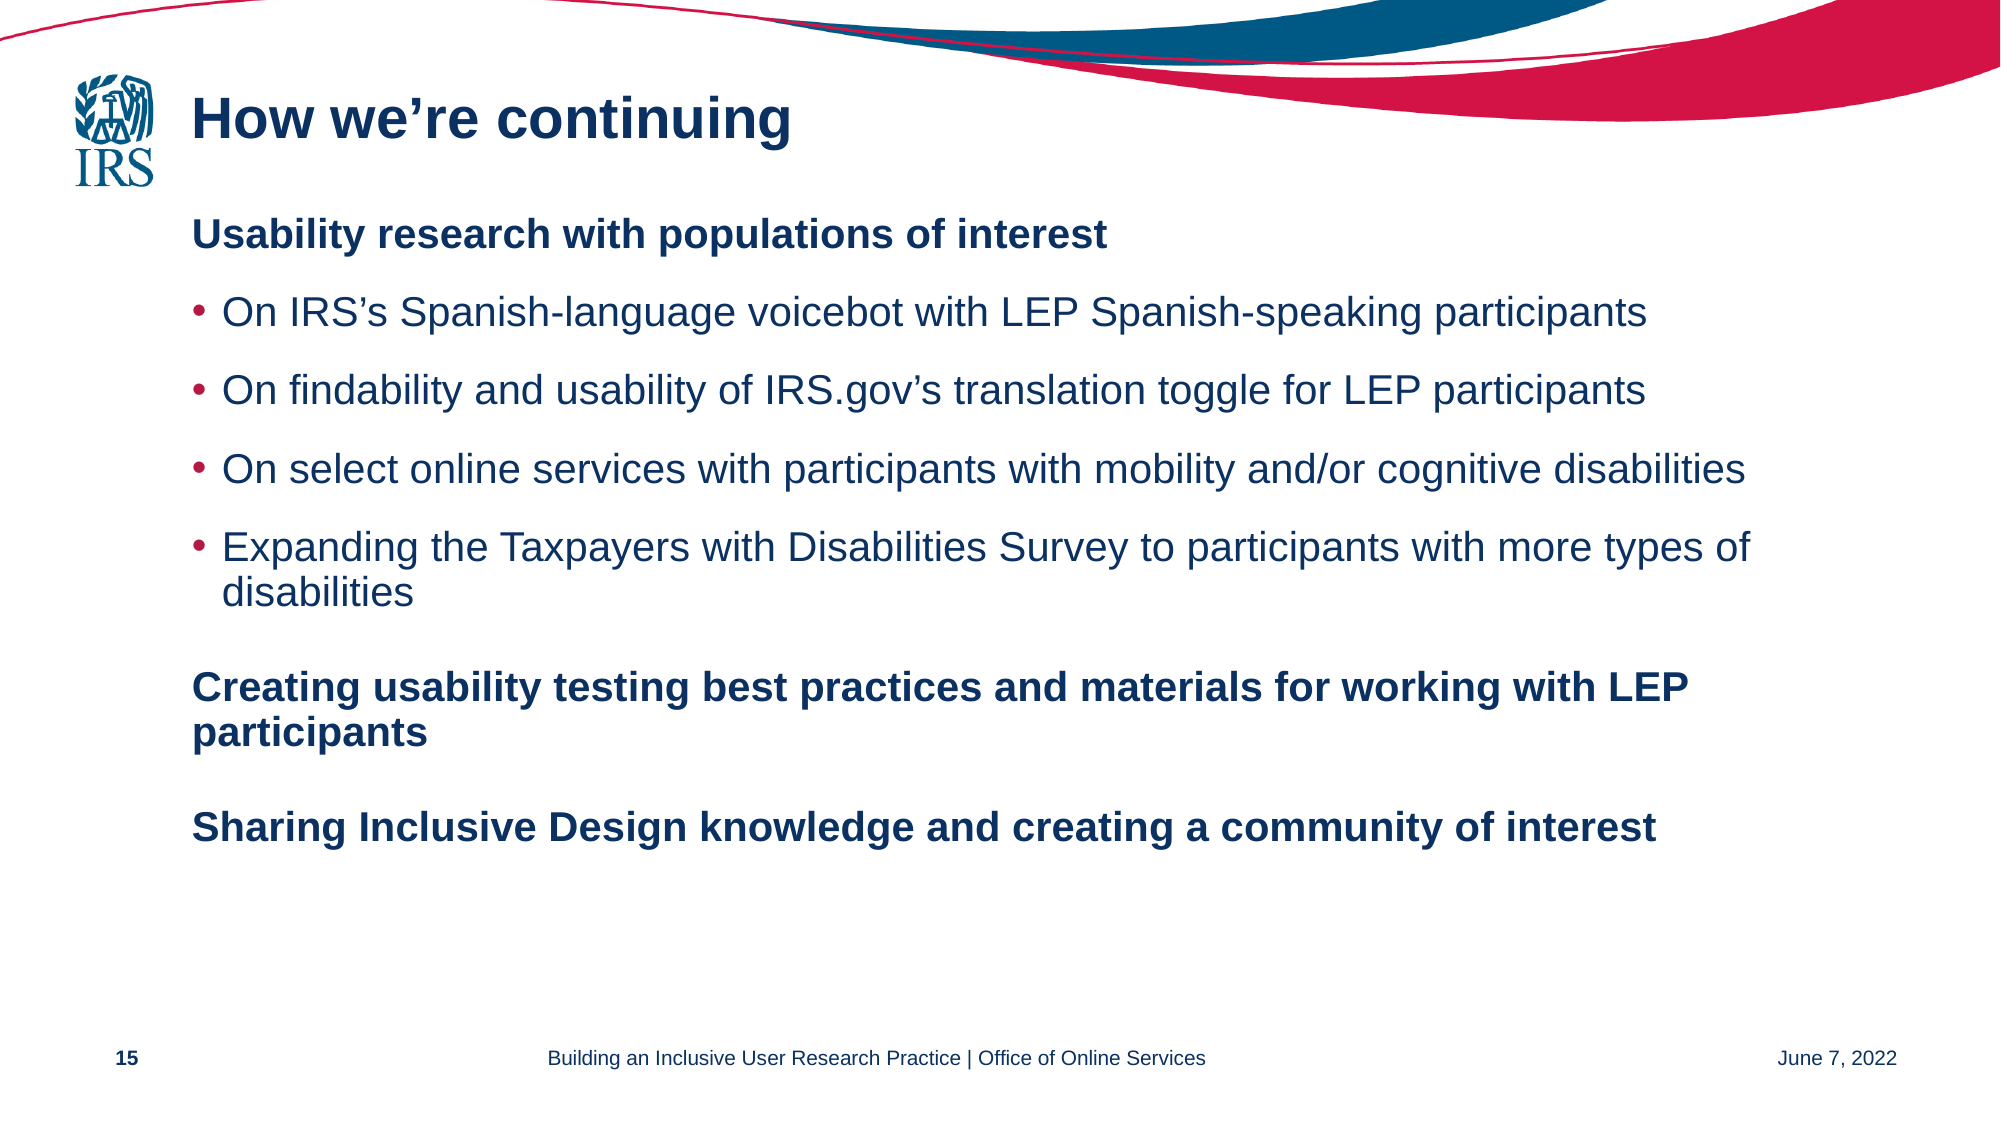

# How we’re continuing
Usability research with populations of interest
On IRS’s Spanish-language voicebot with LEP Spanish-speaking participants
On findability and usability of IRS.gov’s translation toggle for LEP participants
On select online services with participants with mobility and/or cognitive disabilities
Expanding the Taxpayers with Disabilities Survey to participants with more types of disabilities
Creating usability testing best practices and materials for working with LEP participants
Sharing Inclusive Design knowledge and creating a community of interest
15
Building an Inclusive User Research Practice | Office of Online Services
June 7, 2022